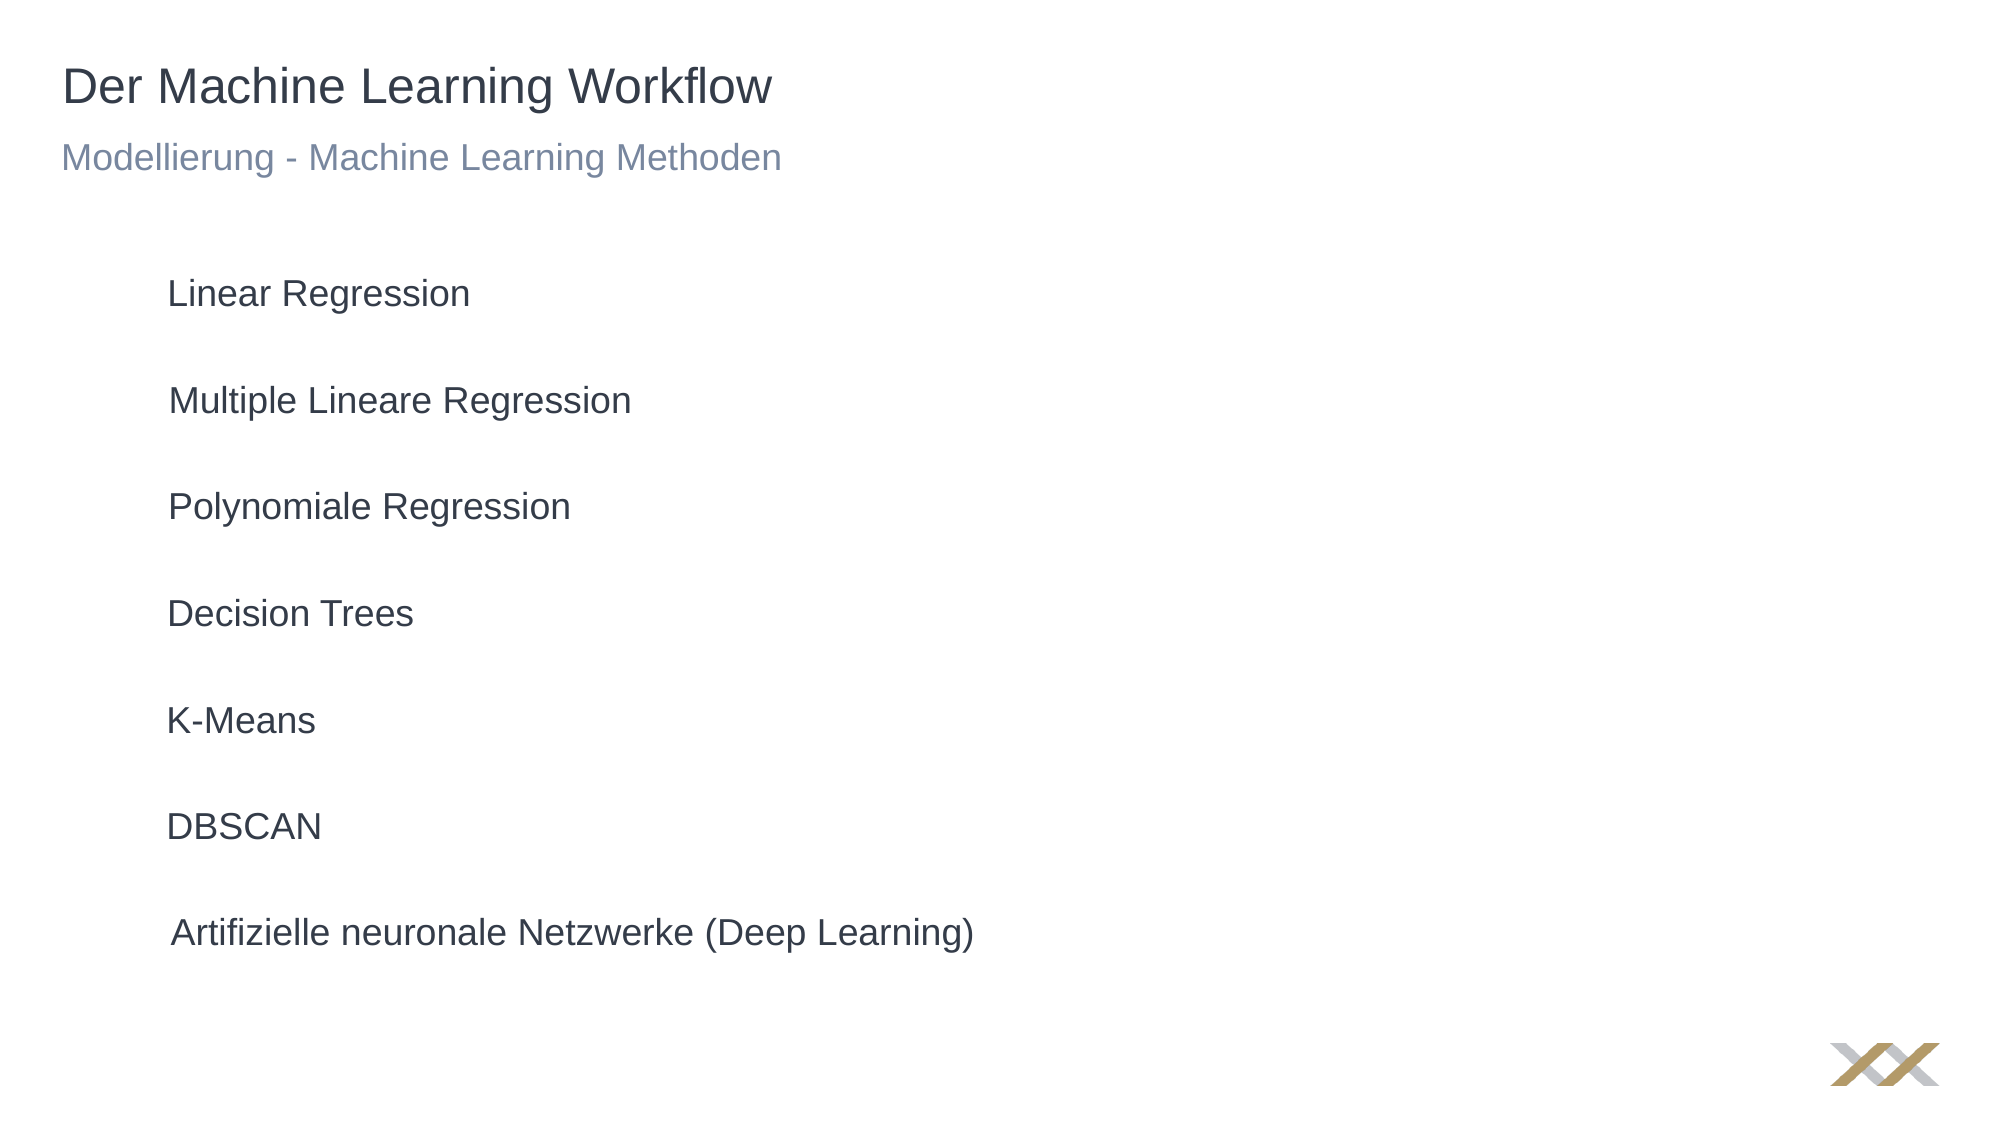

# Der Machine Learning Workflow
Modellierung - Machine Learning Methoden
Linear Regression
Multiple Lineare Regression
Polynomiale Regression
Decision Trees
K-Means
DBSCAN
Artifizielle neuronale Netzwerke (Deep Learning)